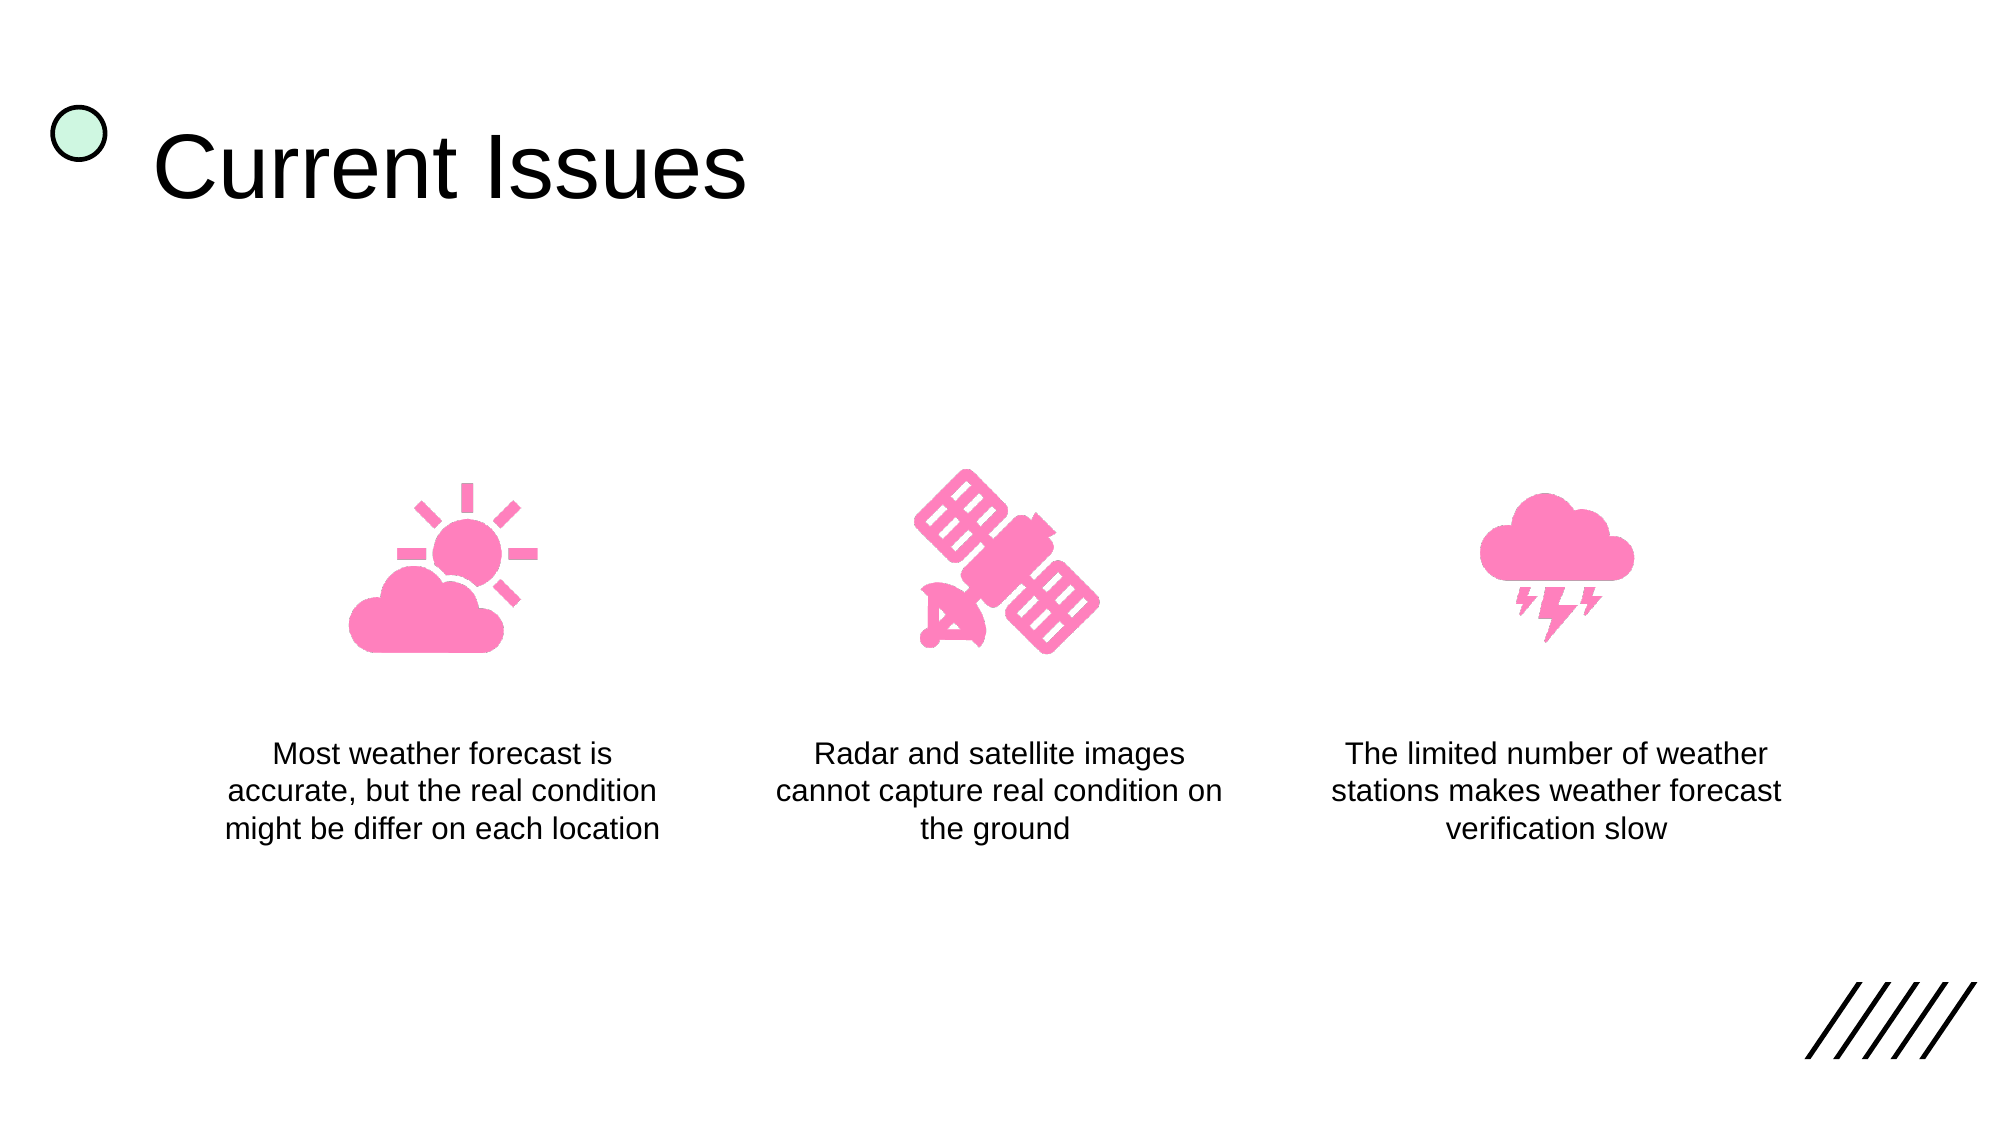

# Current Issues
Most weather forecast is accurate, but the real condition might be differ on each location
Radar and satellite images cannot capture real condition on the ground
The limited number of weather stations makes weather forecast verification slow